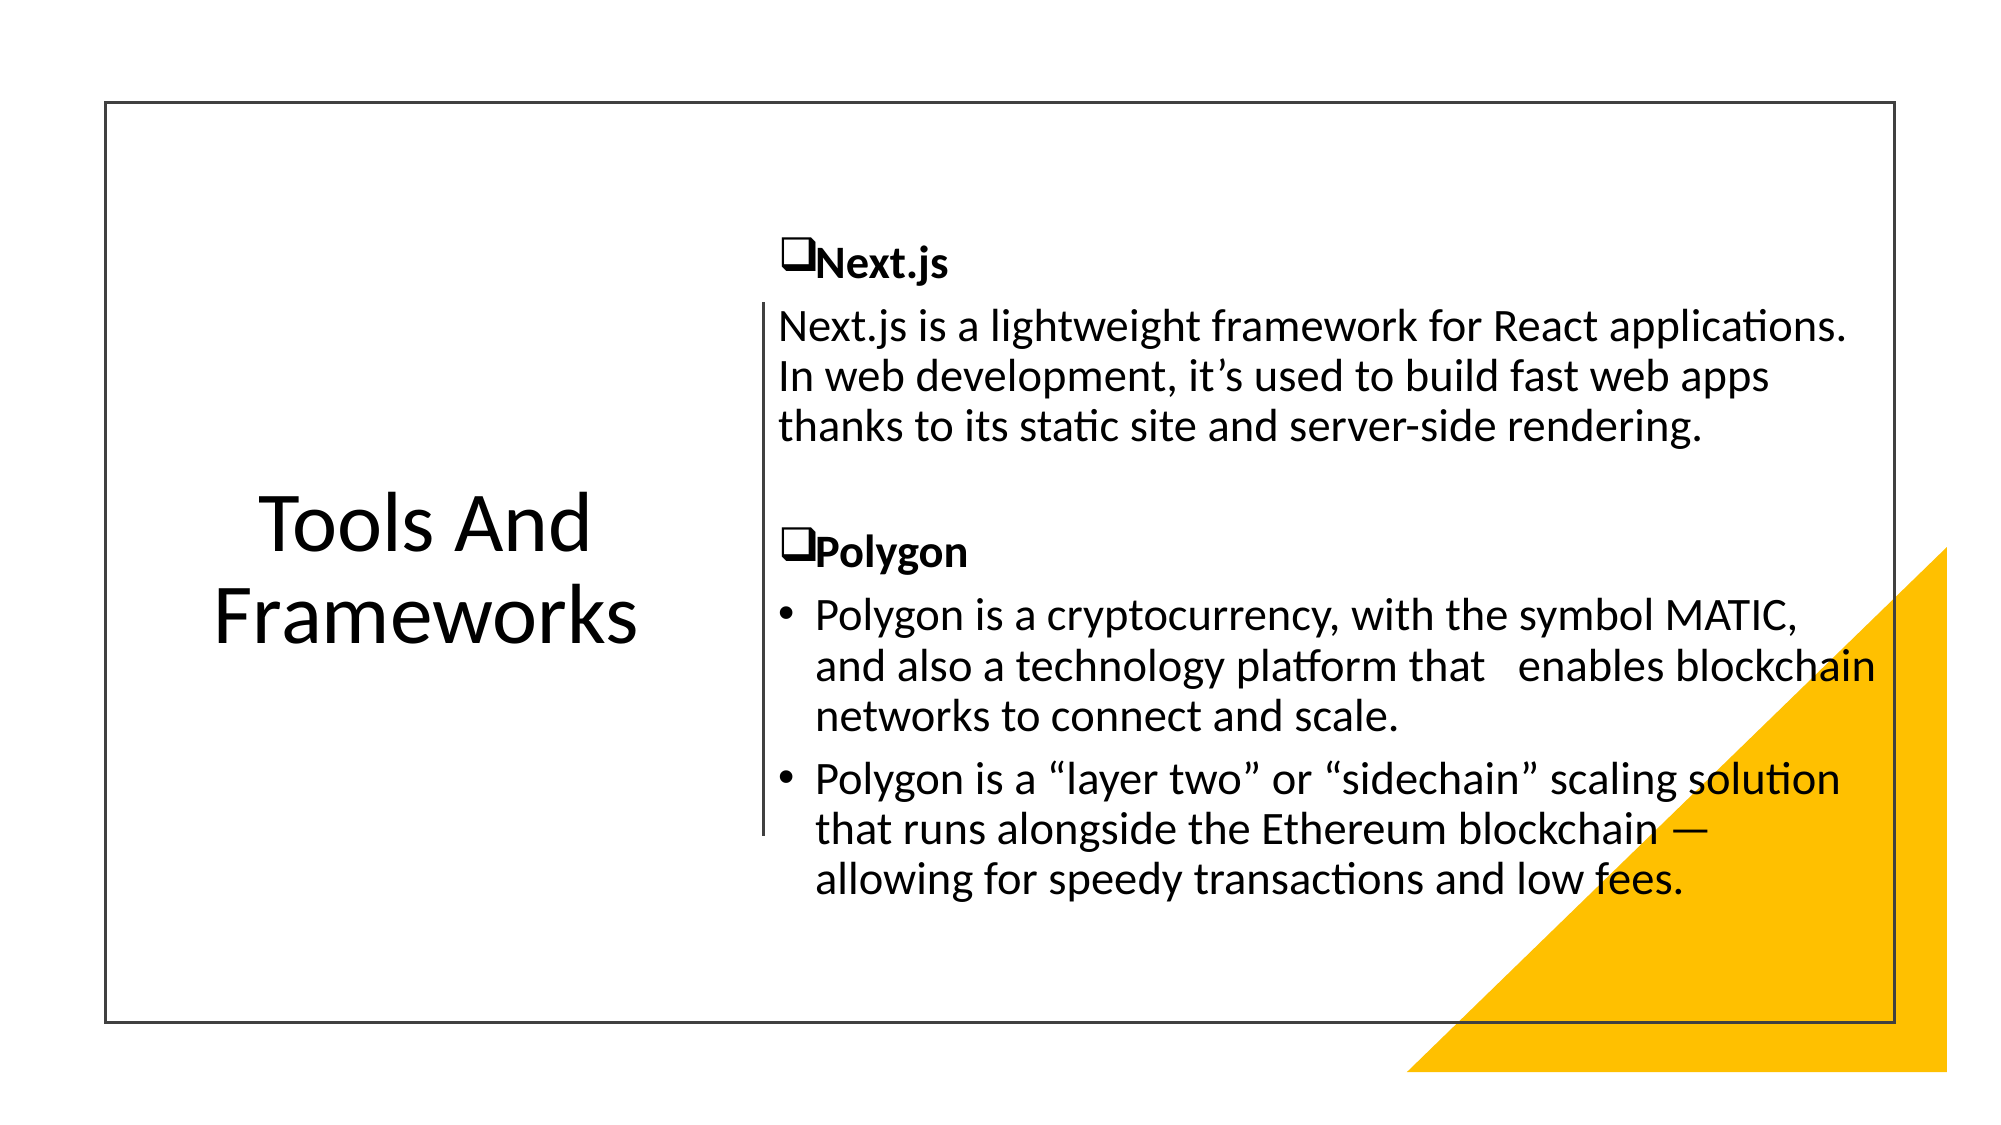

# Tools And Frameworks
Next.js
Next.js is a lightweight framework for React applications. In web development, it’s used to build fast web apps thanks to its static site and server-side rendering.

Polygon
Polygon is a cryptocurrency, with the symbol MATIC, and also a technology platform that   enables blockchain networks to connect and scale.
Polygon is a “layer two” or “sidechain” scaling solution that runs alongside the Ethereum blockchain — allowing for speedy transactions and low fees.